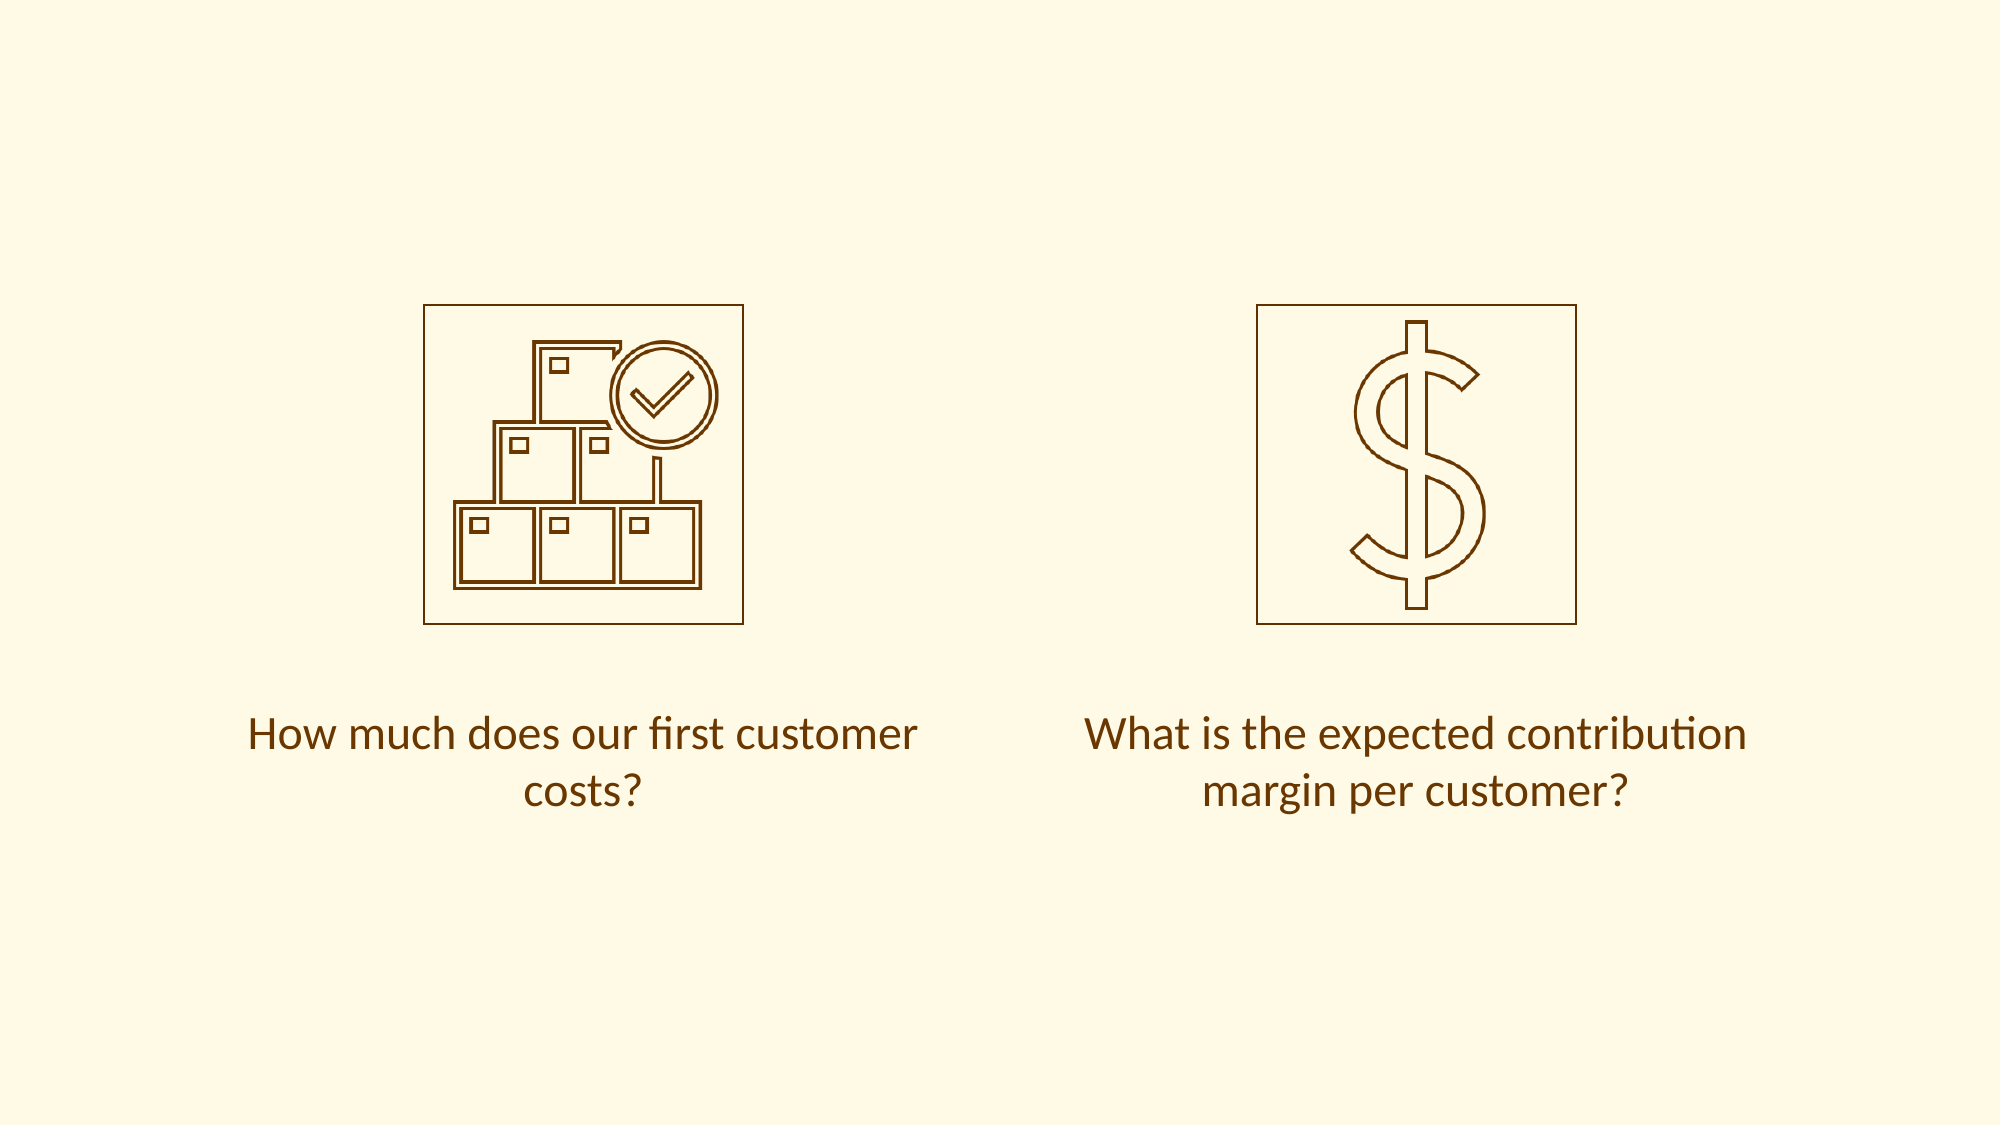

How much does our first customer costs?
What is the expected contribution margin per customer?